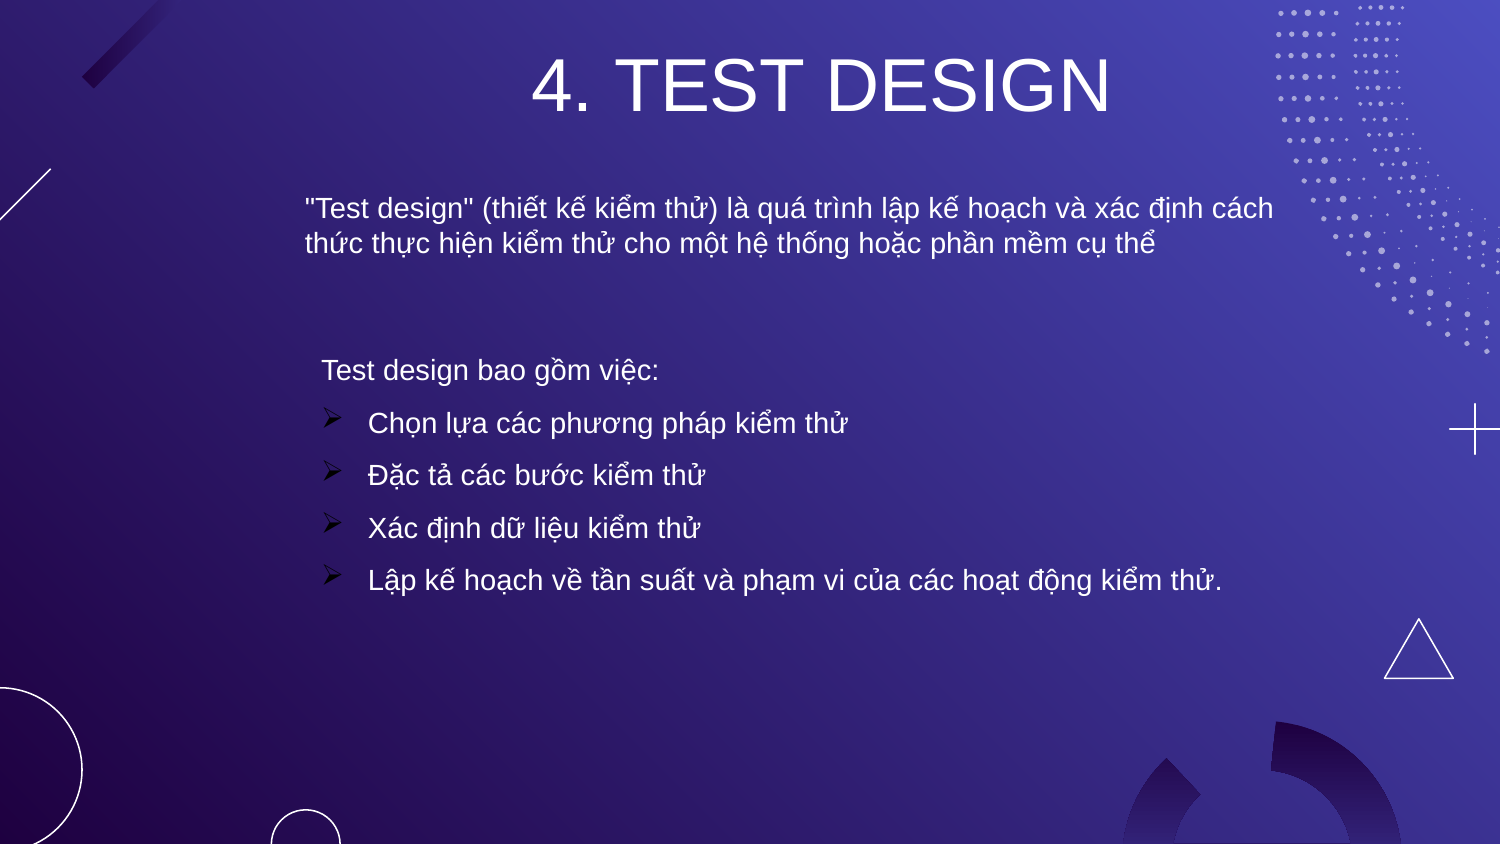

4. TEST DESIGN
"Test design" (thiết kế kiểm thử) là quá trình lập kế hoạch và xác định cách thức thực hiện kiểm thử cho một hệ thống hoặc phần mềm cụ thể
Test design bao gồm việc:
Chọn lựa các phương pháp kiểm thử
Đặc tả các bước kiểm thử
Xác định dữ liệu kiểm thử
Lập kế hoạch về tần suất và phạm vi của các hoạt động kiểm thử.